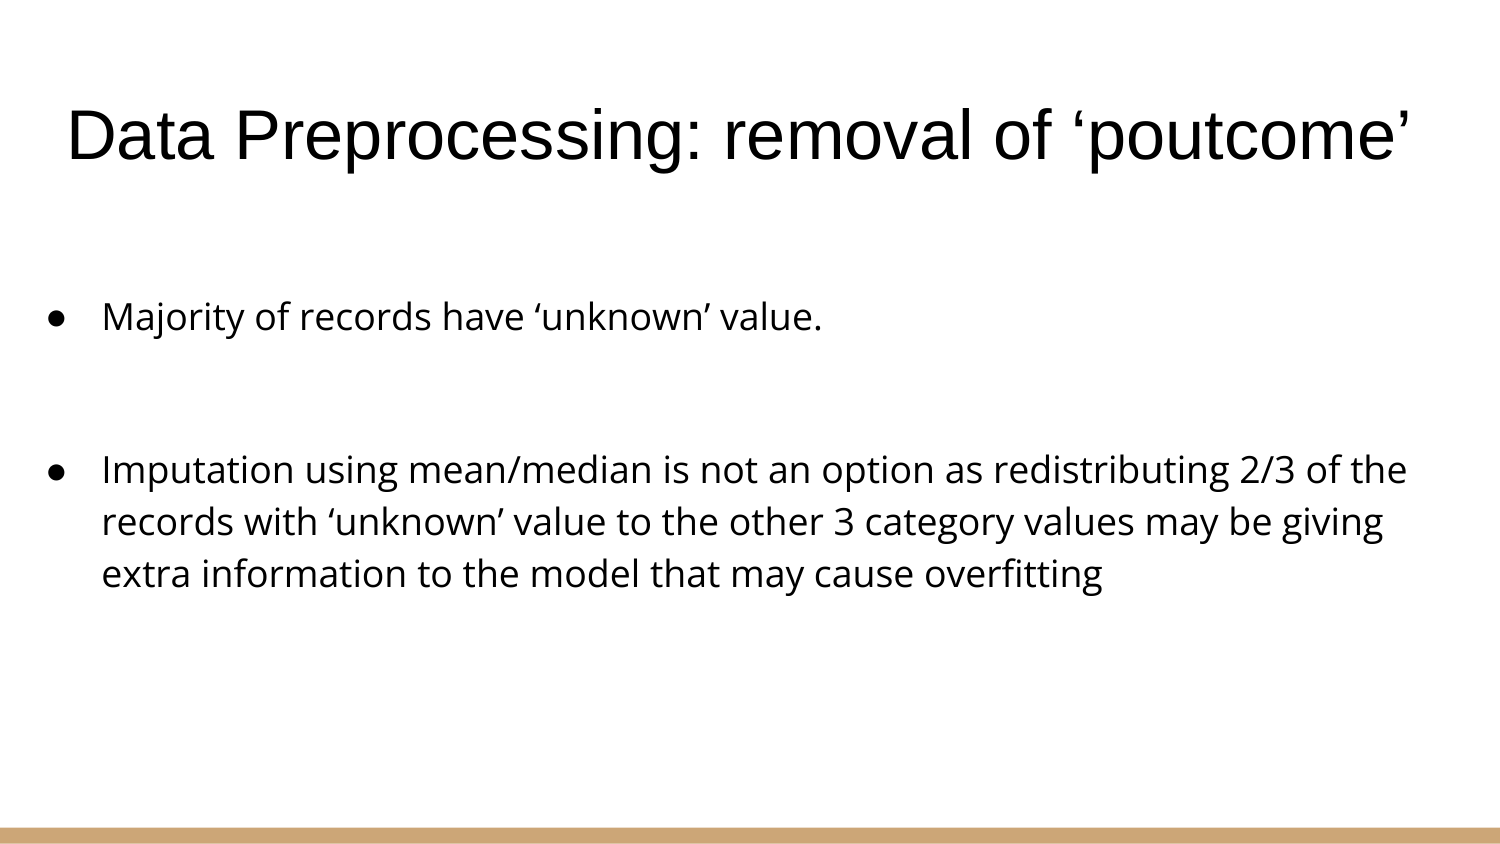

# Data Preprocessing: removal of ‘poutcome’

Majority of records have ‘unknown’ value.

Imputation using mean/median is not an option as redistributing 2/3 of the records with ‘unknown’ value to the other 3 category values may be giving extra information to the model that may cause overfitting